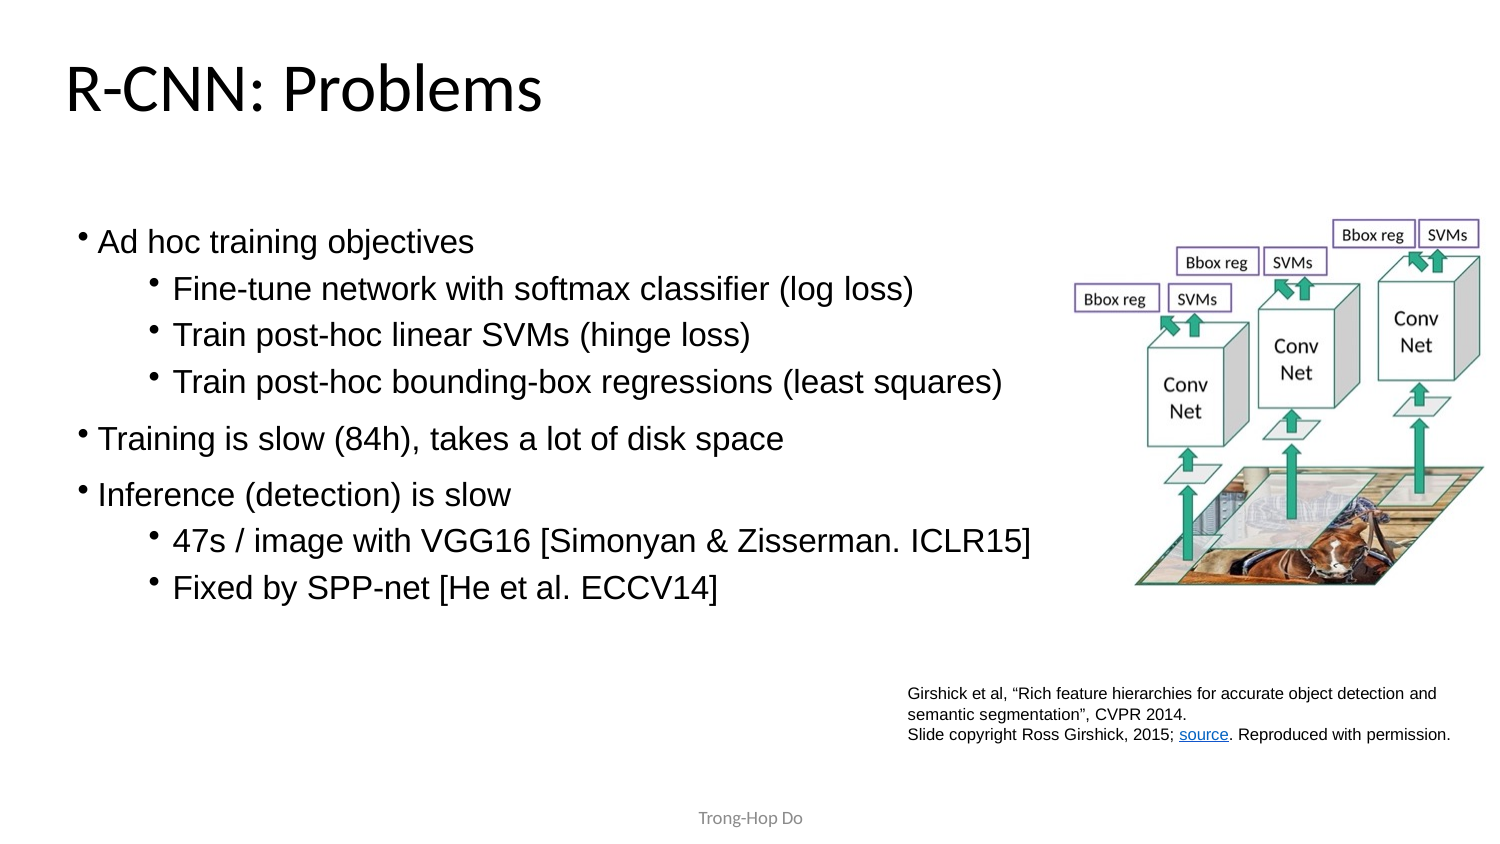

# R-CNN: Problems
Ad hoc training objectives
Fine-tune network with softmax classifier (log loss)
Train post-hoc linear SVMs (hinge loss)
Train post-hoc bounding-box regressions (least squares)
Training is slow (84h), takes a lot of disk space
Inference (detection) is slow
47s / image with VGG16 [Simonyan & Zisserman. ICLR15]
Fixed by SPP-net [He et al. ECCV14]

Girshick et al, “Rich feature hierarchies for accurate object detection and
semantic segmentation”, CVPR 2014.
Slide copyright Ross Girshick, 2015; source. Reproduced with permission.
May 10, 2017
69
Trong-Hop Do